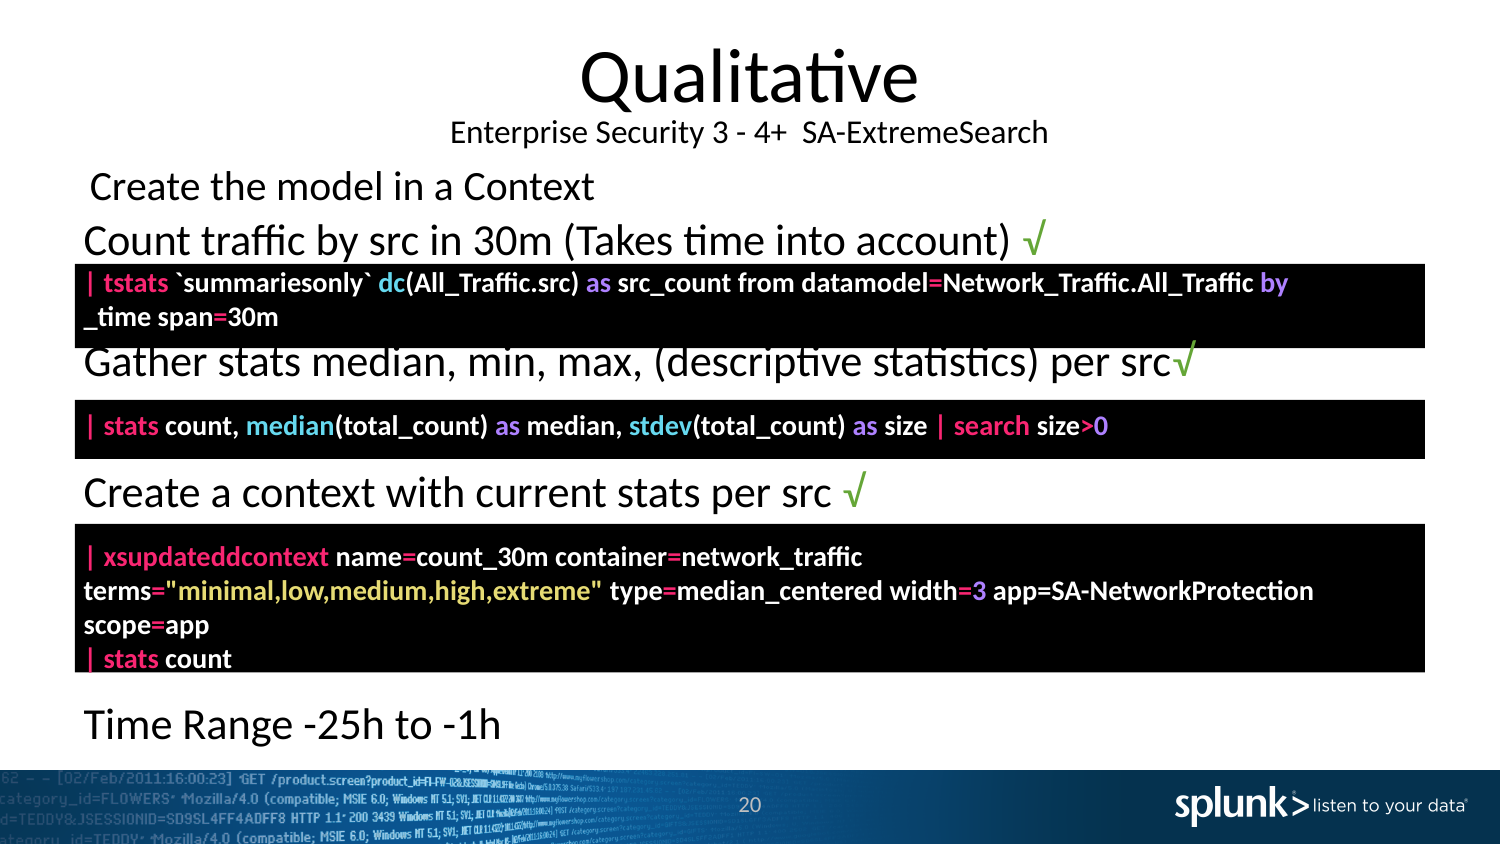

# Qualitative
Enterprise Security 3 - 4+  SA-ExtremeSearch

Create the model in a Context
Count traffic by src in 30m (Takes time into account) √
| tstats `summariesonly` dc(All_Traffic.src) as src_count from datamodel=Network_Traffic.All_Traffic by _time span=30m
Gather stats median, min, max, (descriptive statistics) per src√
| stats count, median(total_count) as median, stdev(total_count) as size | search size>0
Create a context with current stats per src √
| xsupdateddcontext name=count_30m container=network_traffic terms="minimal,low,medium,high,extreme" type=median_centered width=3 app=SA-NetworkProtection scope=app
| stats count
Time Range -25h to -1h

20